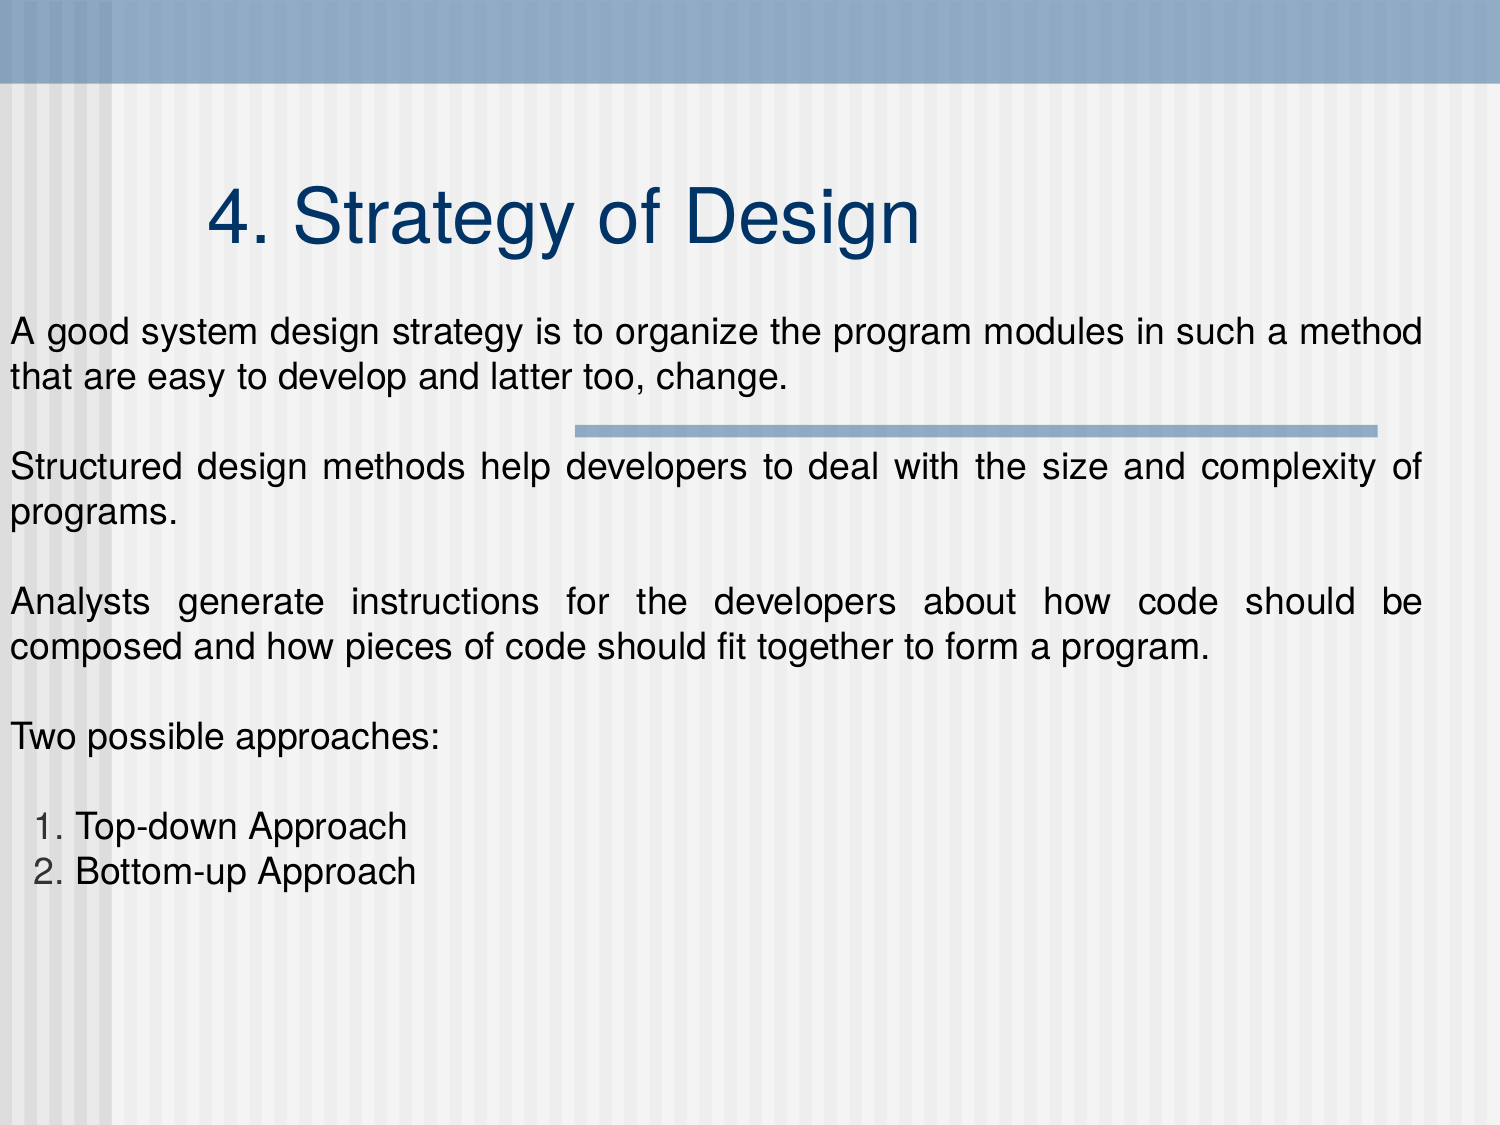

# 4. Strategy of Design
A good system design strategy is to organize the program modules in such a method that are easy to develop and latter too, change.

Structured design methods help developers to deal with the size and complexity of programs.

Analysts generate instructions for the developers about how code should be composed and how pieces of code should fit together to form a program.

Two possible approaches:

 Top-down Approach
 Bottom-up Approach
79